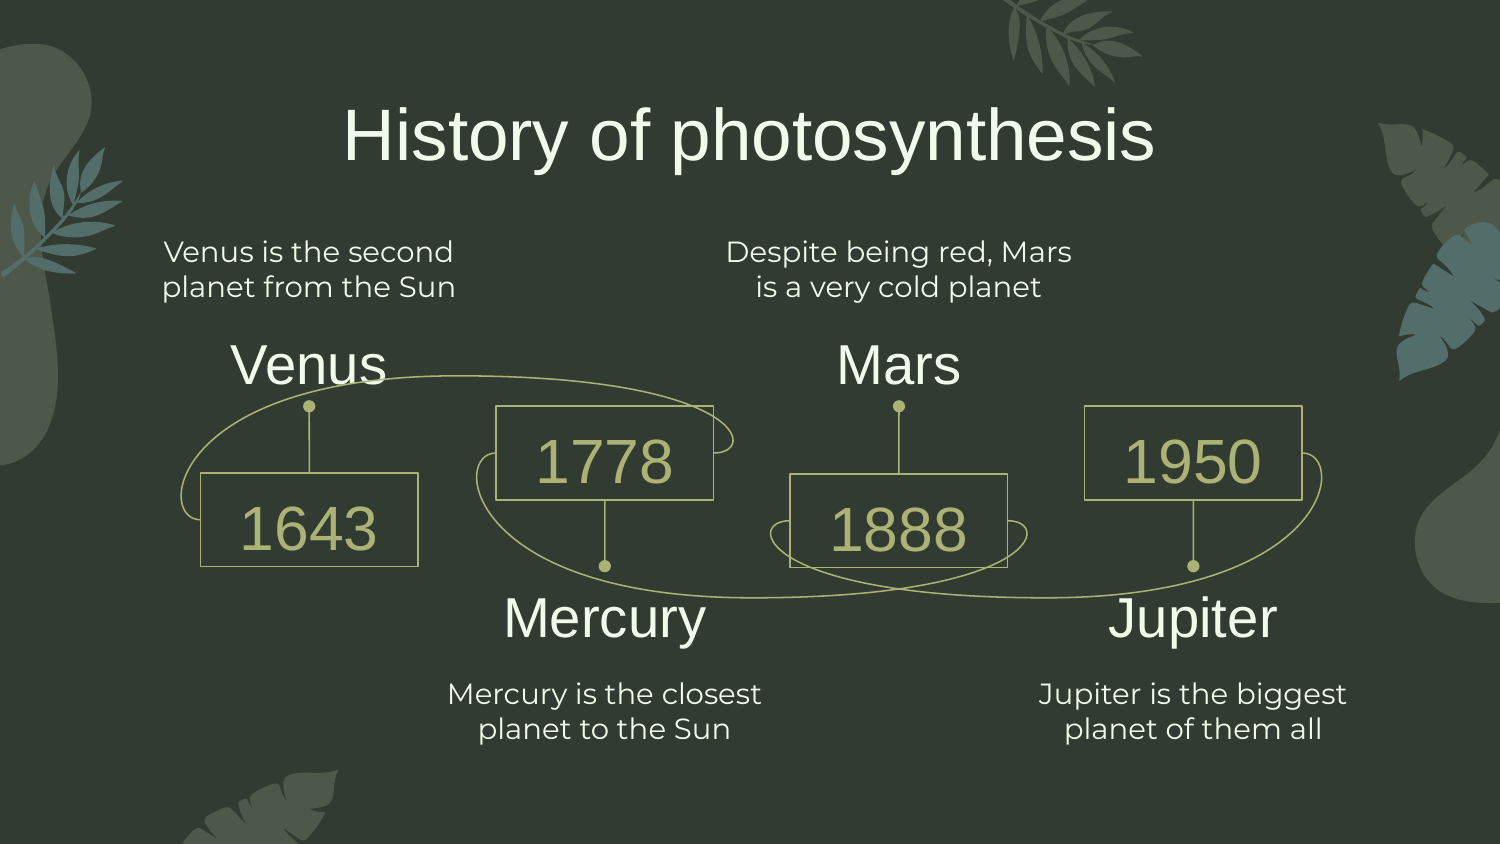

# History of photosynthesis
Venus is the second planet from the Sun
Despite being red, Mars is a very cold planet
Venus
Mars
1778
1950
1643
1888
Mercury
Jupiter
Mercury is the closest planet to the Sun
Jupiter is the biggest planet of them all